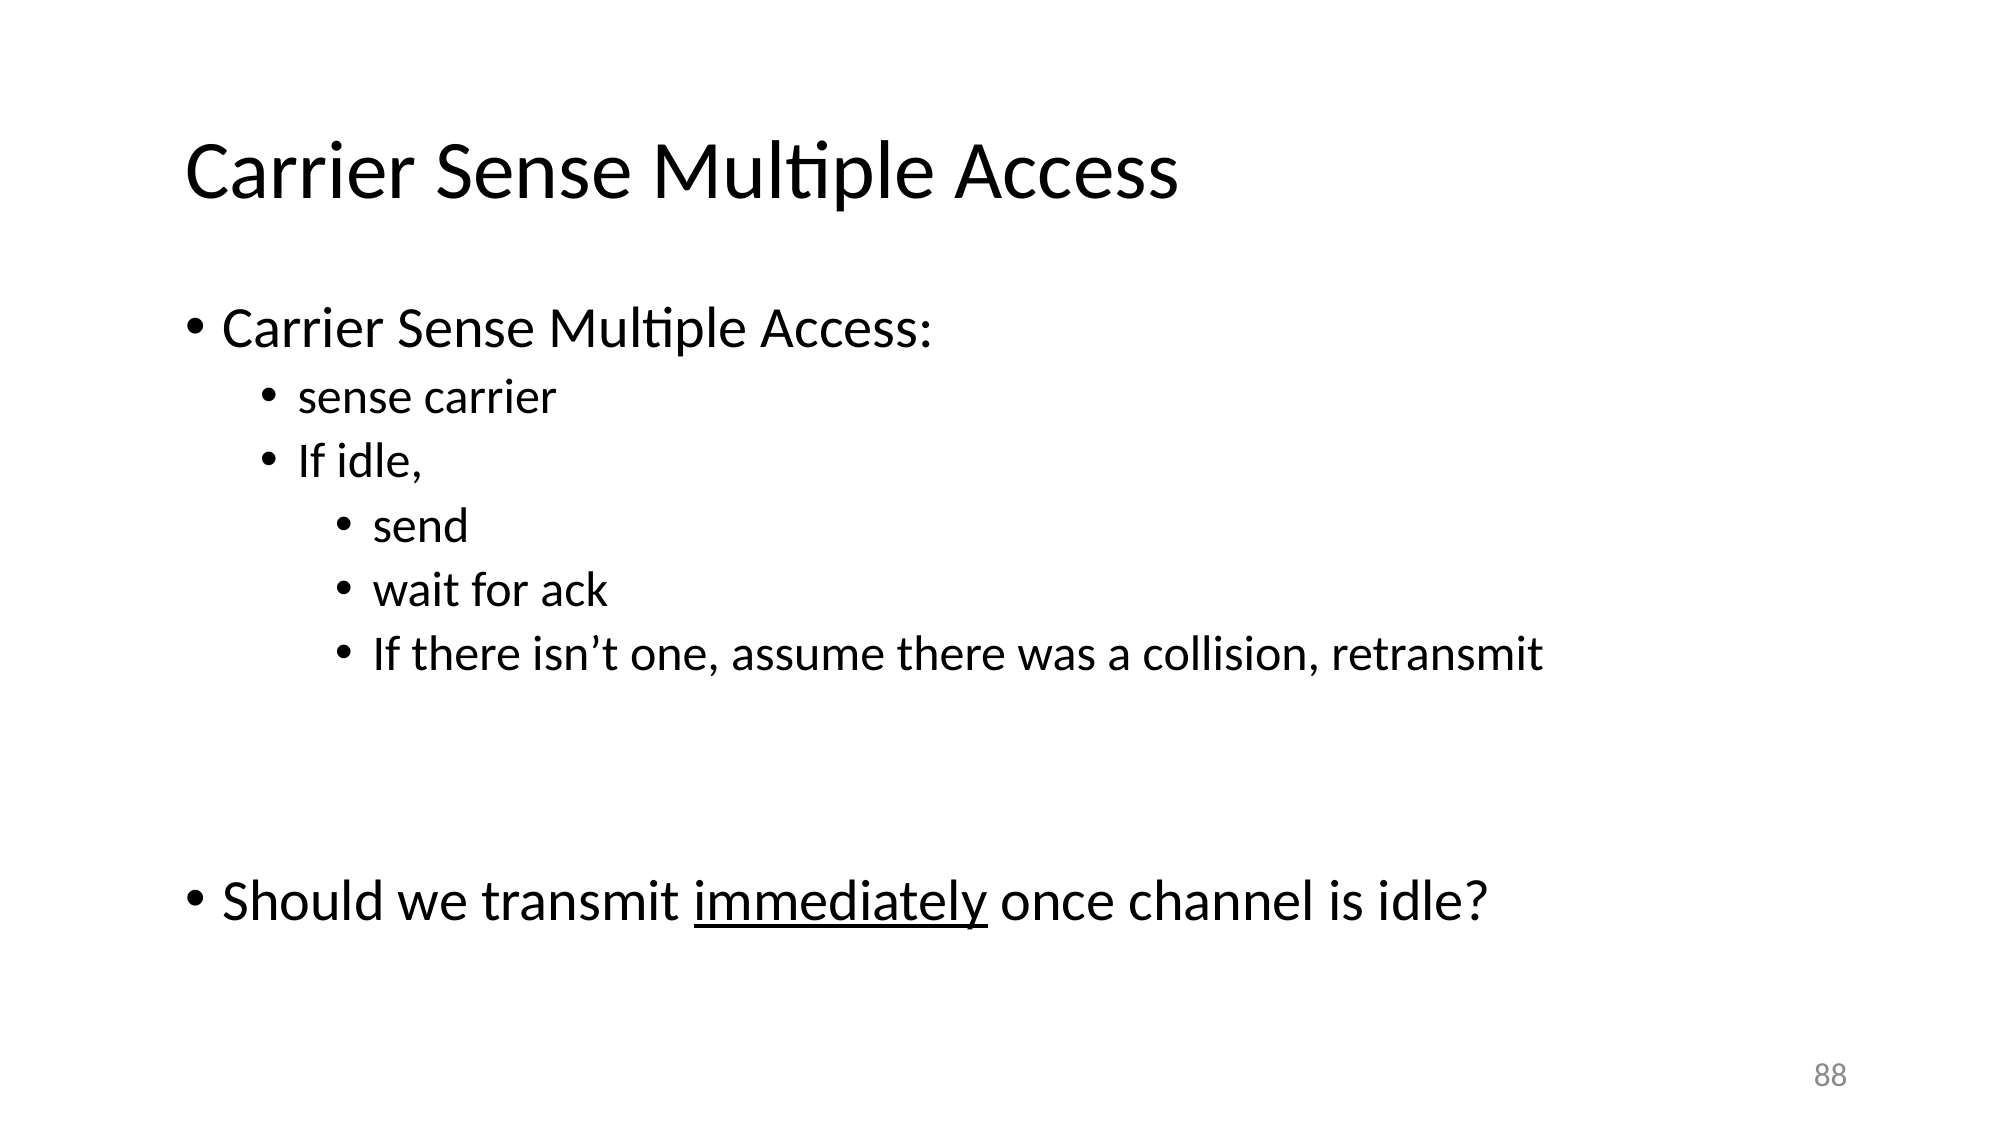

# Carrier Sense Multiple Access
Carrier Sense Multiple Access:
sense carrier
If idle,
send
wait for ack
If there isn’t one, assume there was a collision, retransmit

Should we transmit immediately once channel is idle?
88